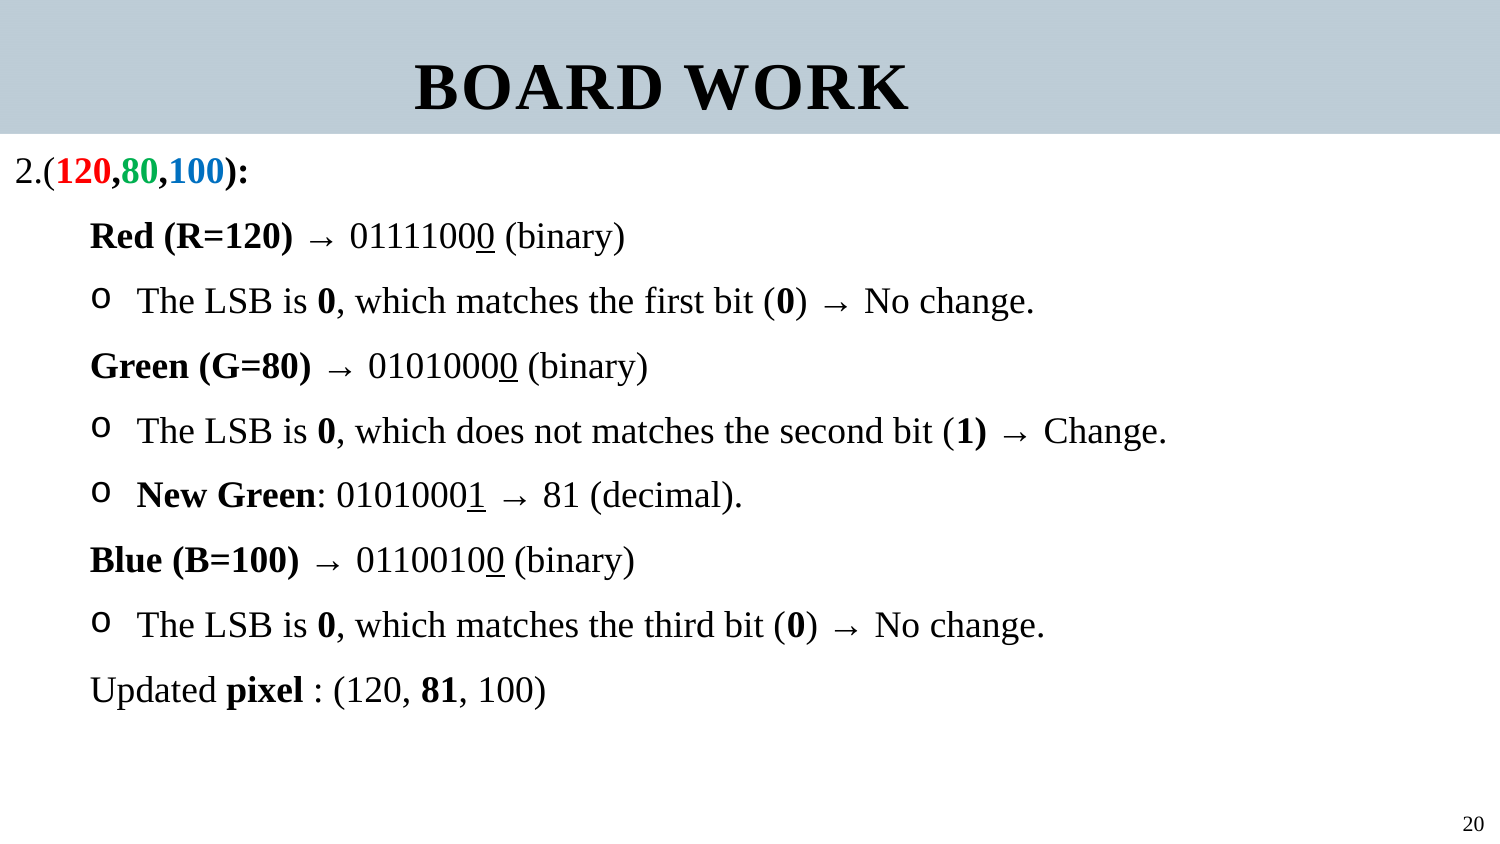

BOARD WORK
2.(120,80,100):
Red (R=120) → 01111000 (binary)
The LSB is 0, which matches the first bit (0) → No change.
Green (G=80) → 01010000 (binary)
The LSB is 0, which does not matches the second bit (1) → Change.
New Green: 01010001 → 81 (decimal).
Blue (B=100) → 01100100 (binary)
The LSB is 0, which matches the third bit (0) → No change.
Updated pixel : (120, 81, 100)

20